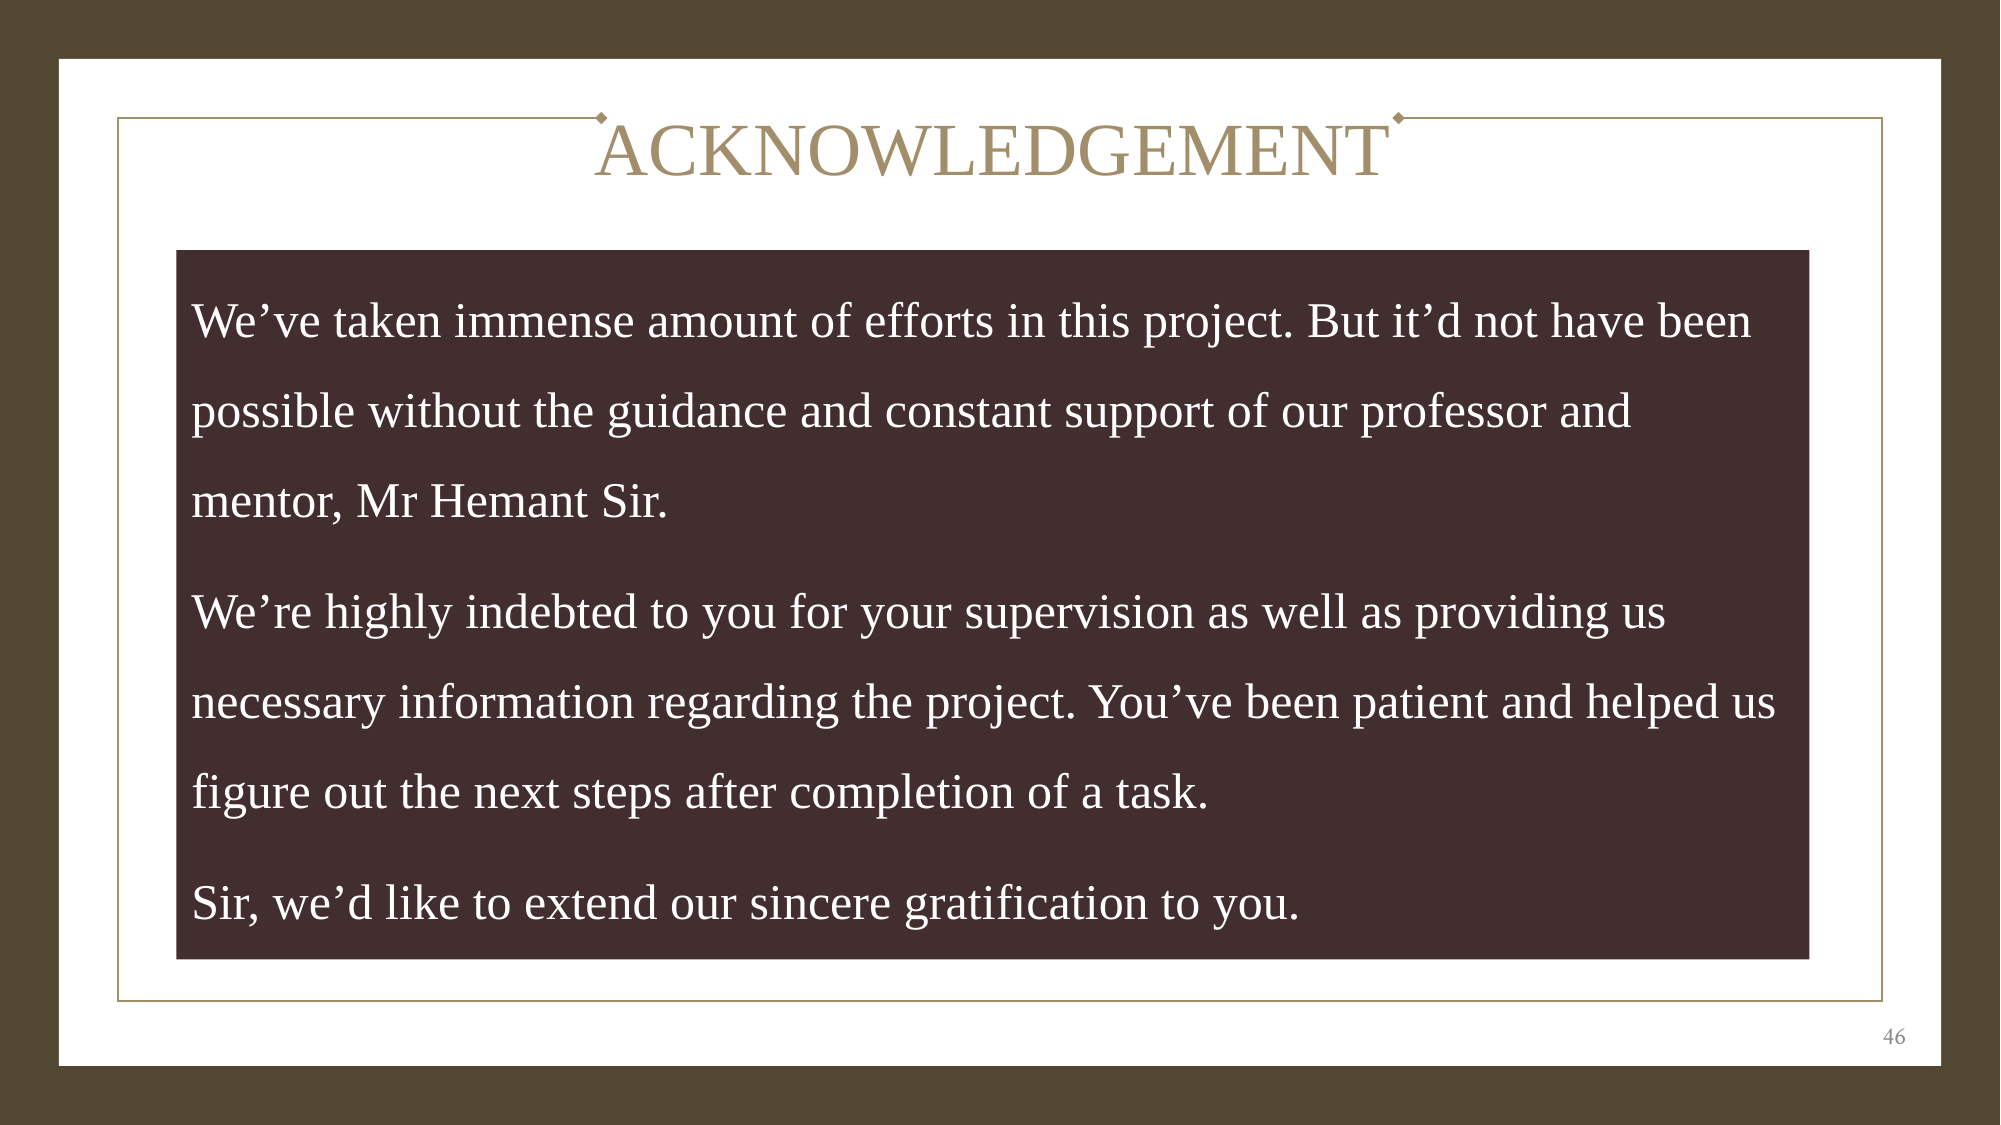

# ACKNOWLEDGEMENT
We’ve taken immense amount of efforts in this project. But it’d not have been possible without the guidance and constant support of our professor and mentor, Mr Hemant Sir.
We’re highly indebted to you for your supervision as well as providing us necessary information regarding the project. You’ve been patient and helped us figure out the next steps after completion of a task.
Sir, we’d like to extend our sincere gratification to you.
46